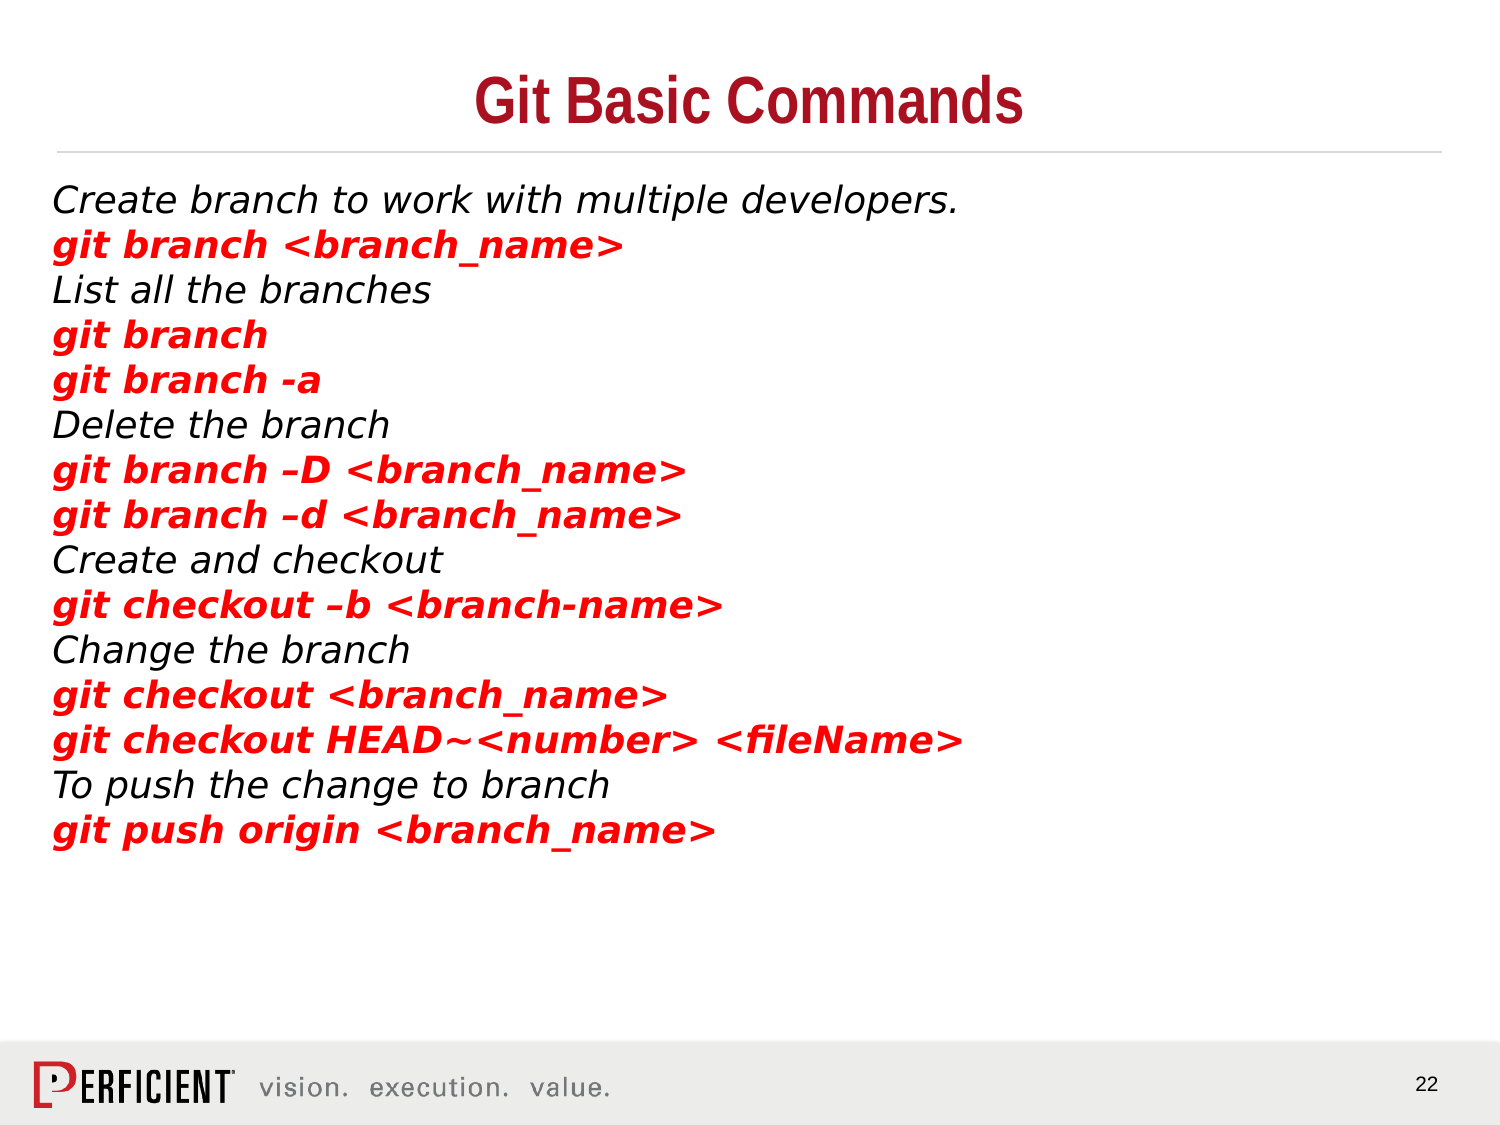

# Git Basic Commands
Create branch to work with multiple developers.
git branch <branch_name>
List all the branches
git branch
git branch -a
Delete the branch
git branch –D <branch_name>
git branch –d <branch_name>
Create and checkout
git checkout –b <branch-name>
Change the branch
git checkout <branch_name>
git checkout HEAD~<number> <fileName>
To push the change to branch
git push origin <branch_name>